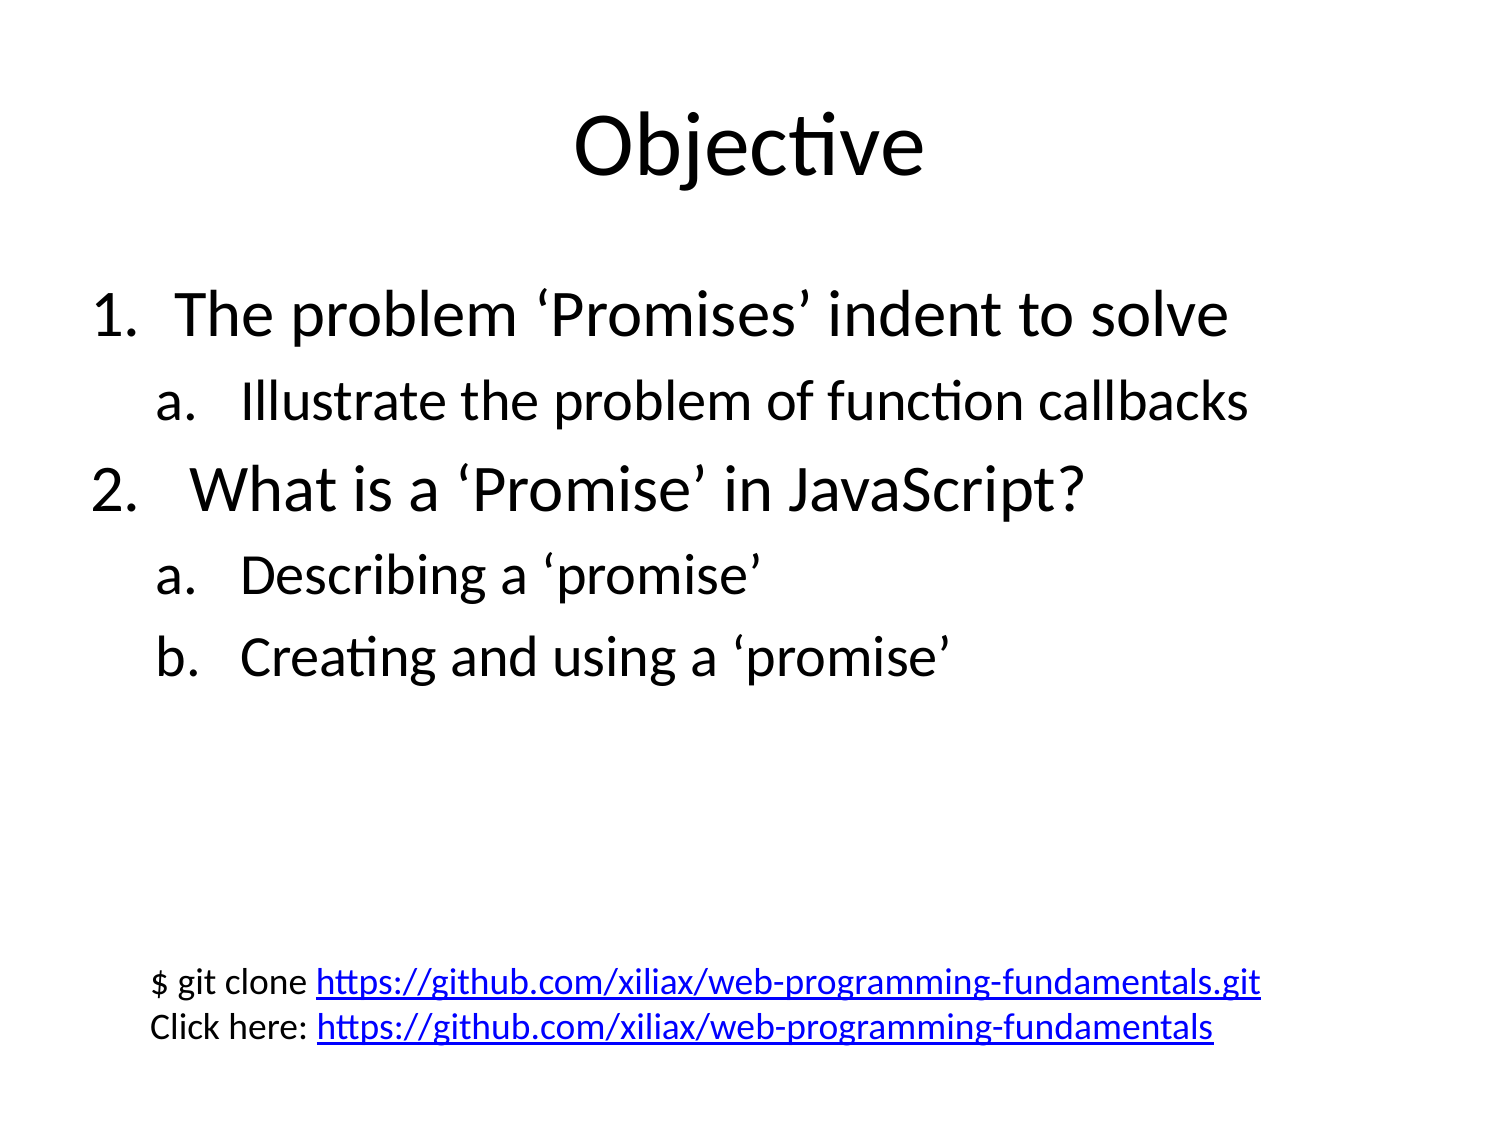

# Objective
The problem ‘Promises’ indent to solve
Illustrate the problem of function callbacks
 What is a ‘Promise’ in JavaScript?
Describing a ‘promise’
Creating and using a ‘promise’

$ git clone https://github.com/xiliax/web-programming-fundamentals.git
Click here: https://github.com/xiliax/web-programming-fundamentals